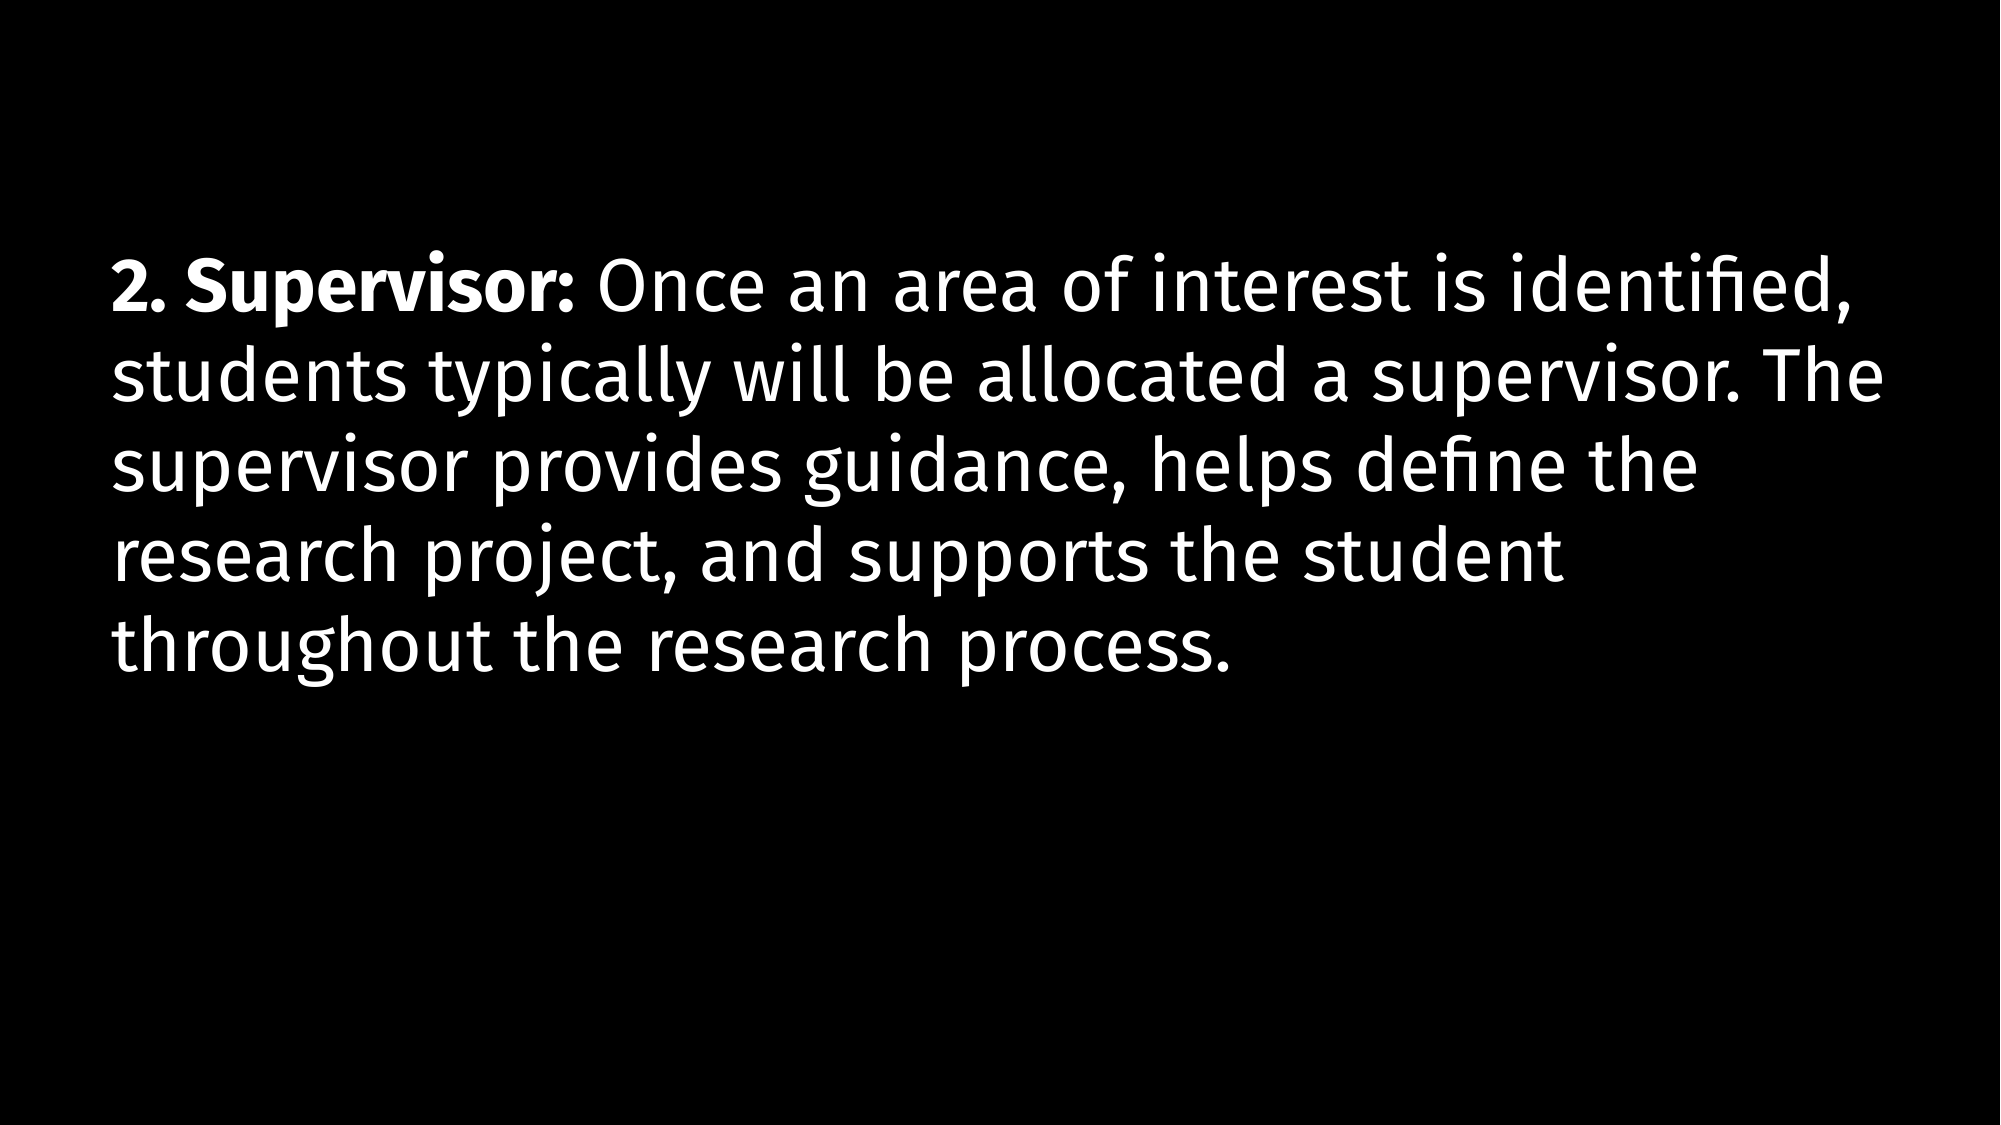

2. Supervisor: Once an area of interest is identified, students typically will be allocated a supervisor. The supervisor provides guidance, helps define the research project, and supports the student throughout the research process.